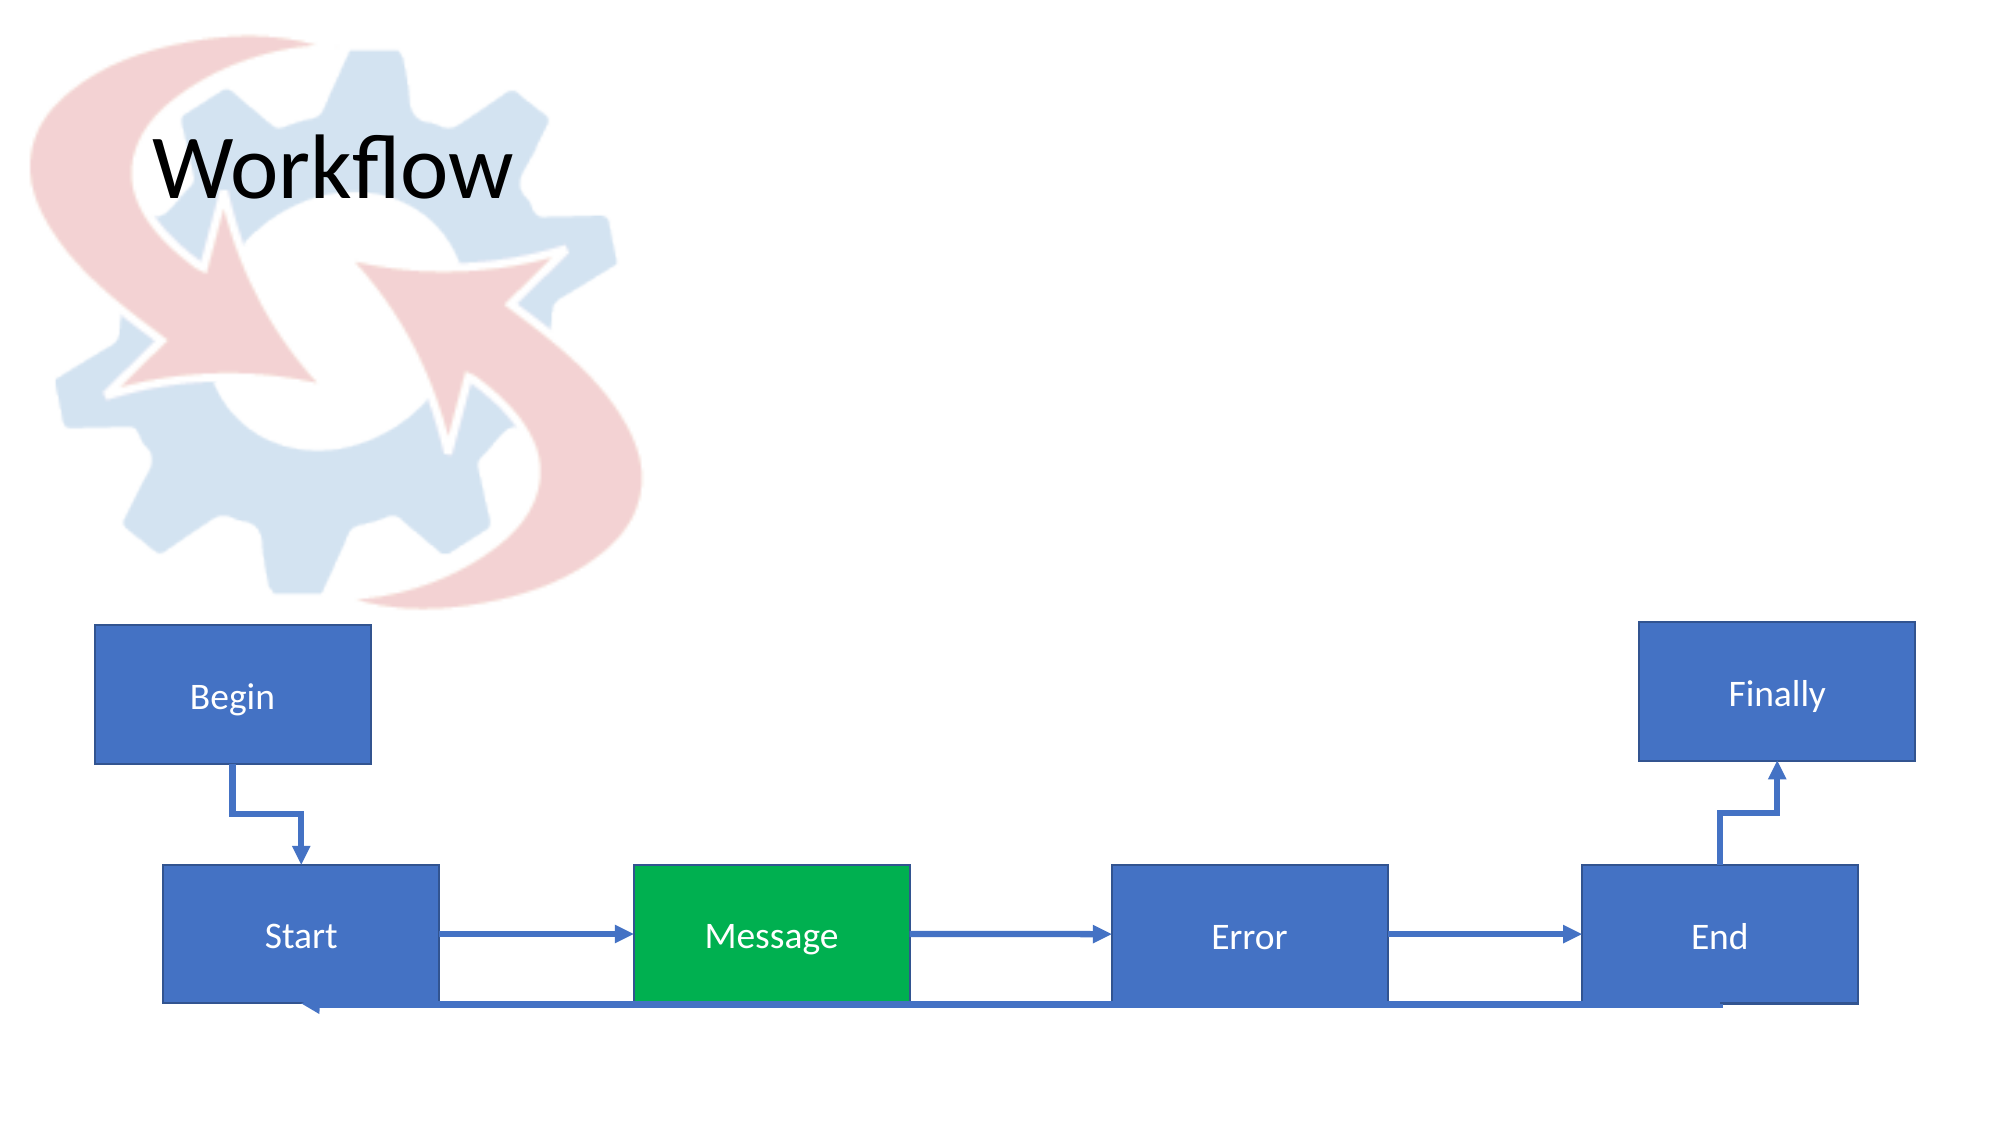

# Workflow
Finally
Begin
Start
Message
Error
End